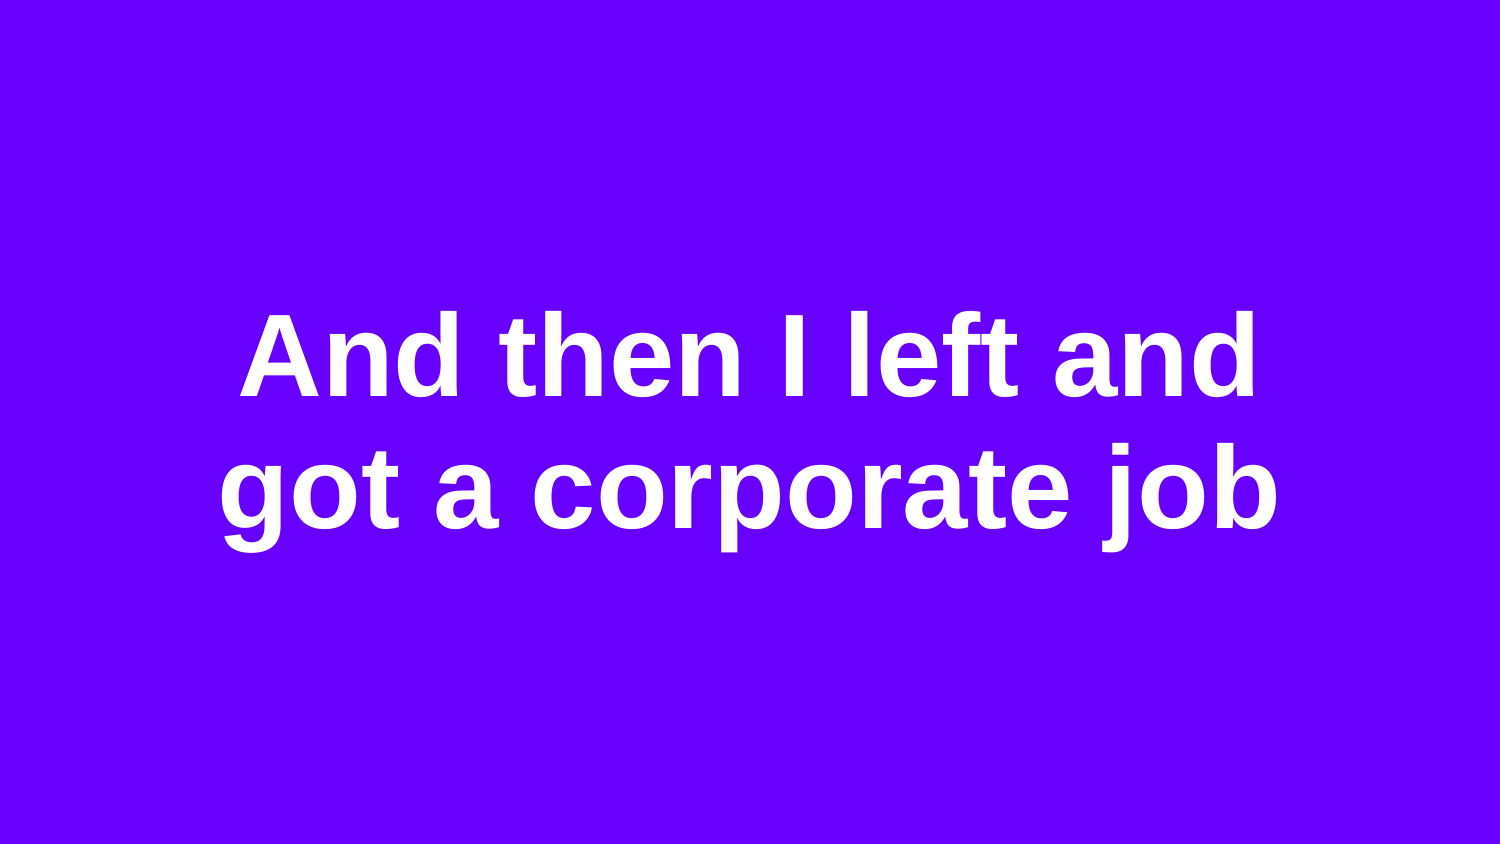

And then I left and got a corporate job